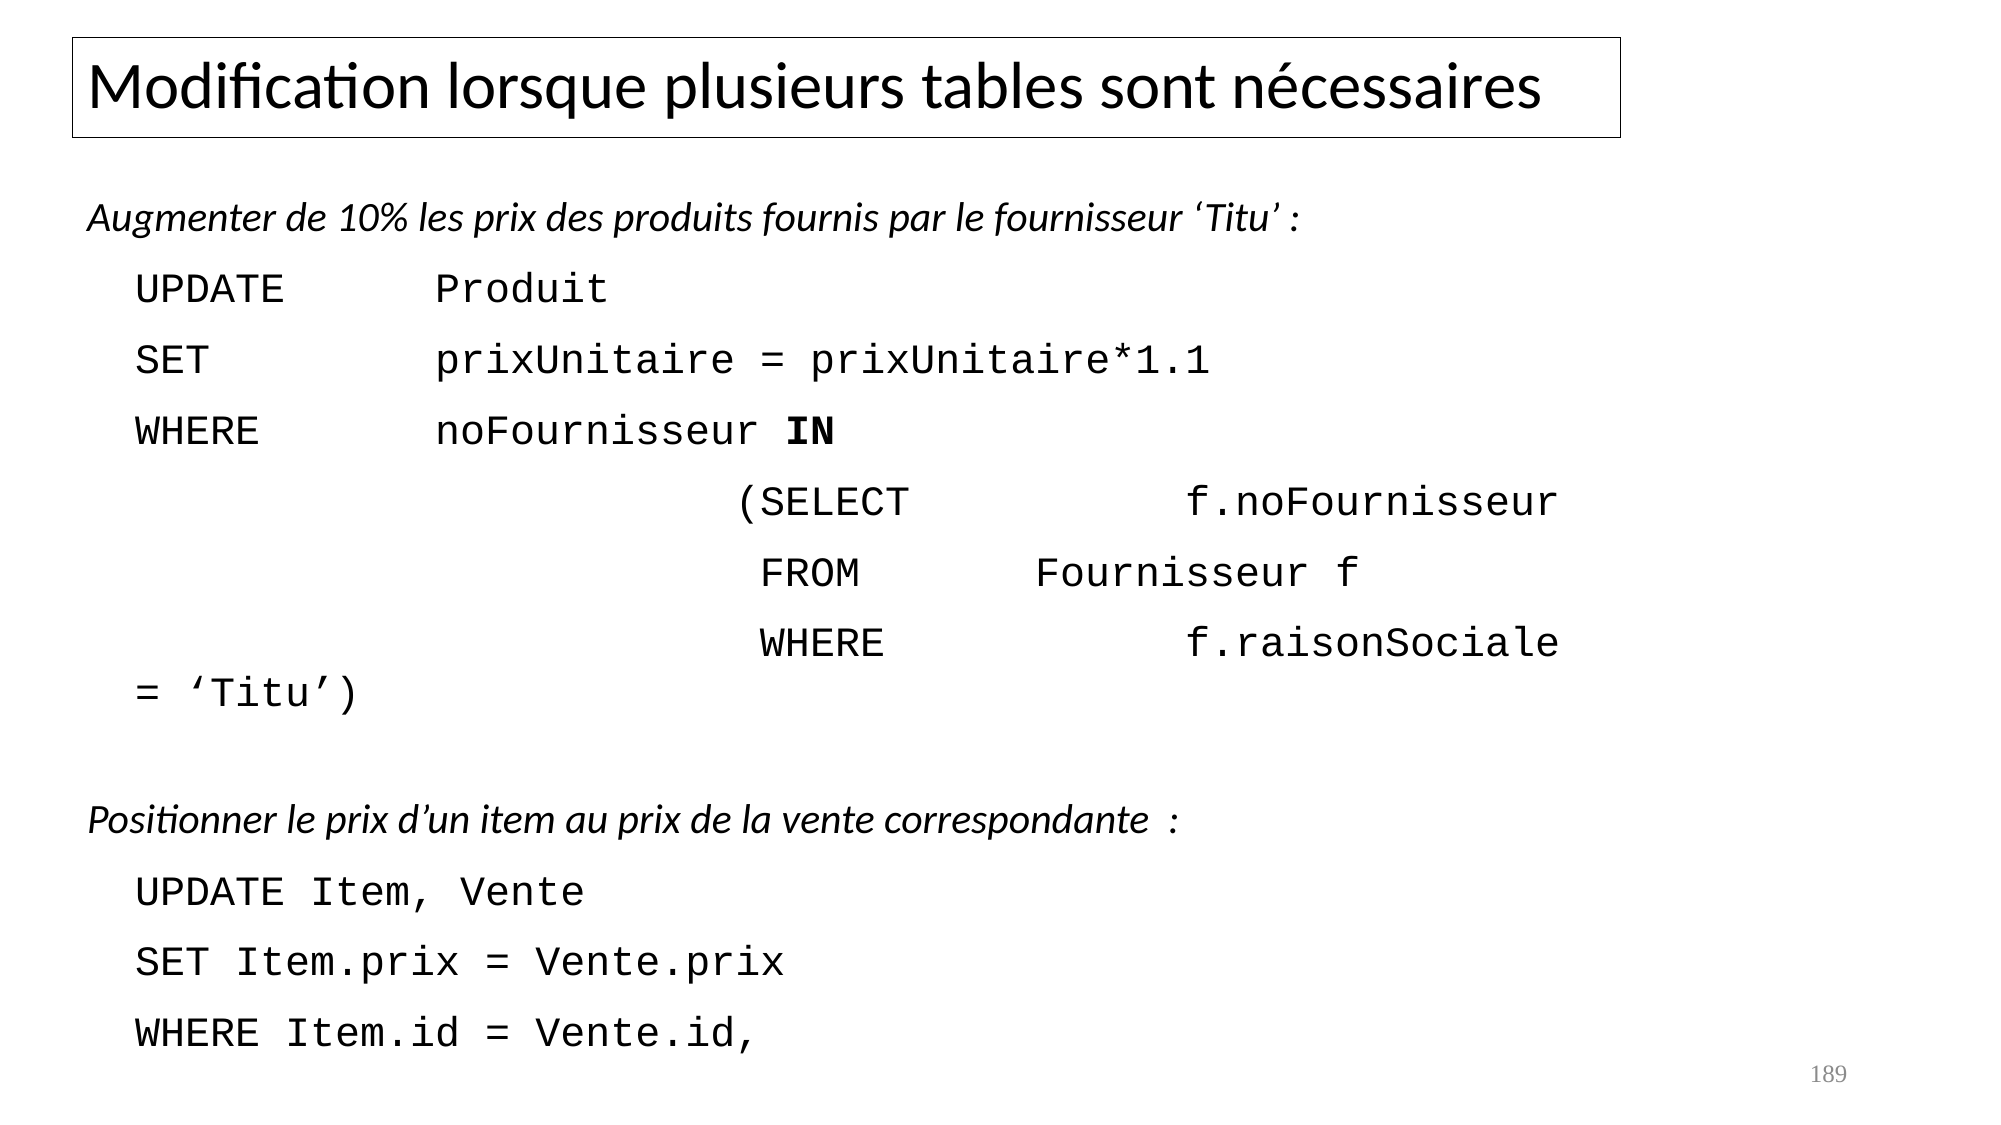

# Modification lorsque plusieurs tables sont nécessaires
Augmenter de 10% les prix des produits fournis par le fournisseur ‘Titu’ :
	UPDATE 	Produit
	SET 		prixUnitaire = prixUnitaire*1.1
	WHERE  	noFournisseur IN
					(SELECT		f.noFournisseur
					 FROM		Fournisseur f
					 WHERE		f.raisonSociale = ‘Titu’)

Positionner le prix d’un item au prix de la vente correspondante  :
	UPDATE Item, Vente
	SET Item.prix = Vente.prix
	WHERE Item.id = Vente.id,

189